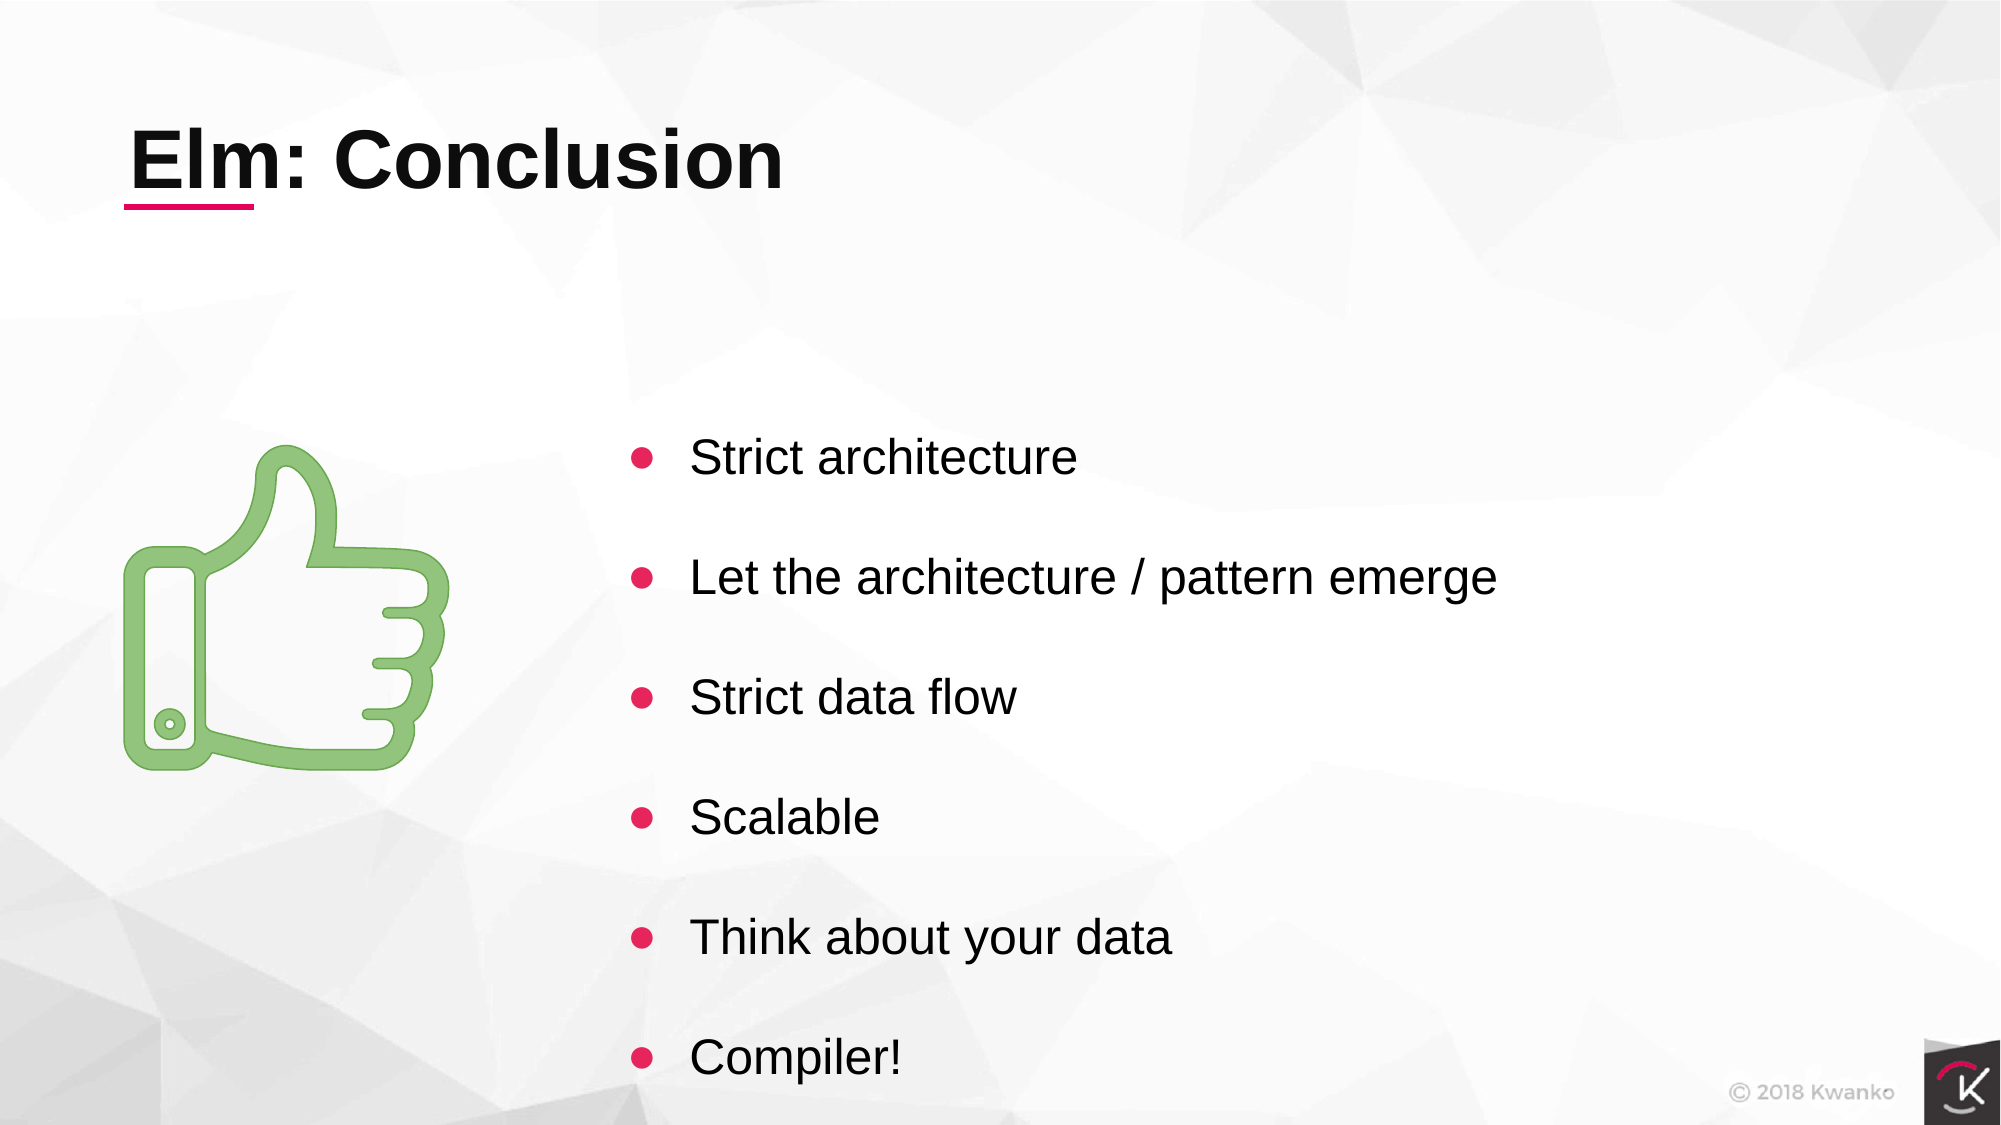

Elm: Conclusion
Strict architecture
Let the architecture / pattern emerge
Strict data flow
Scalable
Think about your data
Compiler!